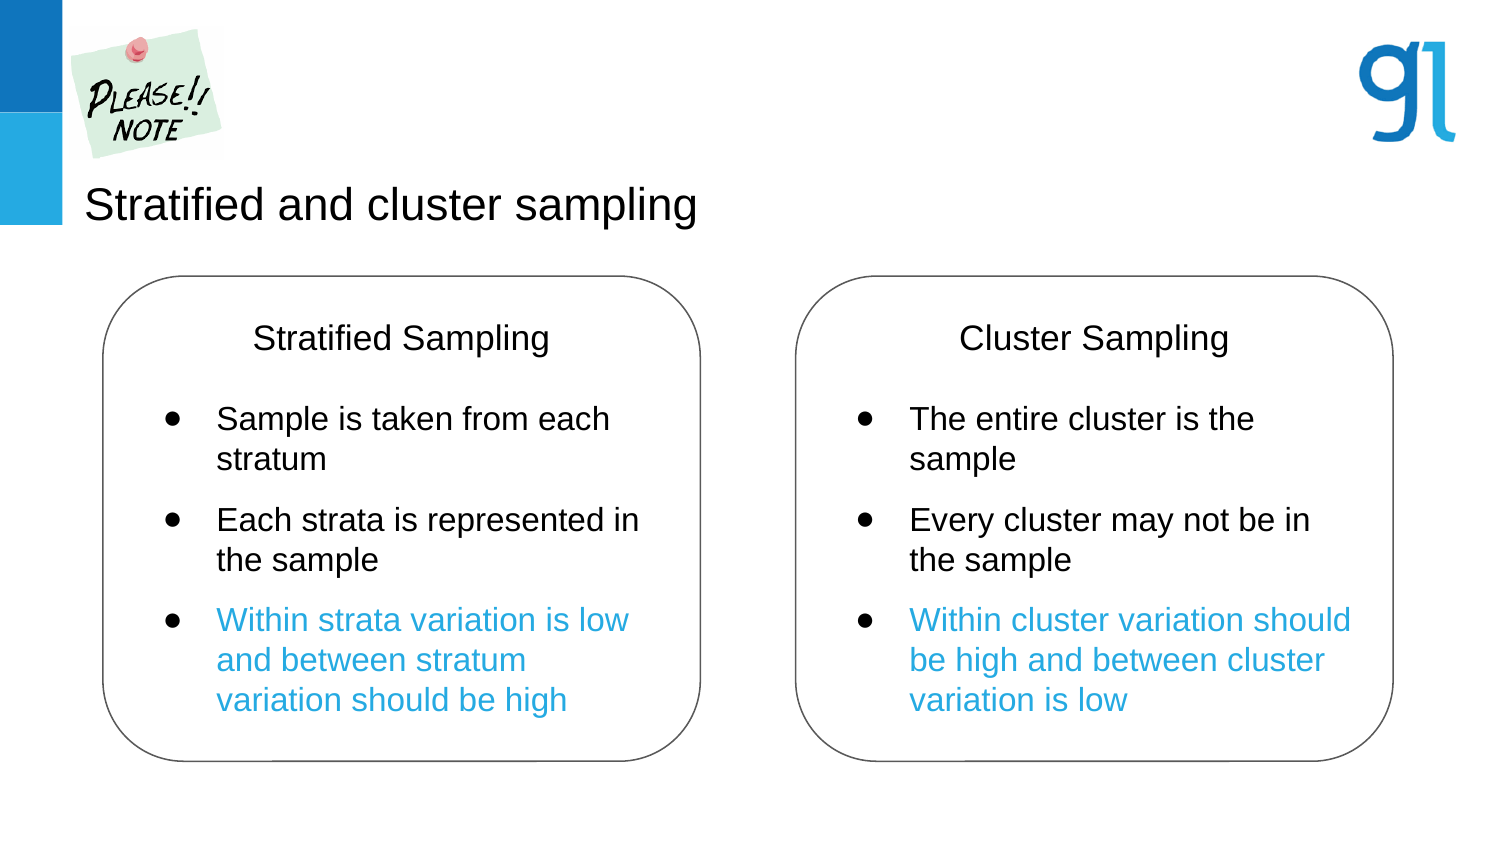

Stratified and cluster sampling
Stratified Sampling

Sample is taken from each stratum
Each strata is represented in the sample
Within strata variation is low and between stratum variation should be high
Cluster Sampling

The entire cluster is the sample
Every cluster may not be in the sample
Within cluster variation should be high and between cluster variation is low